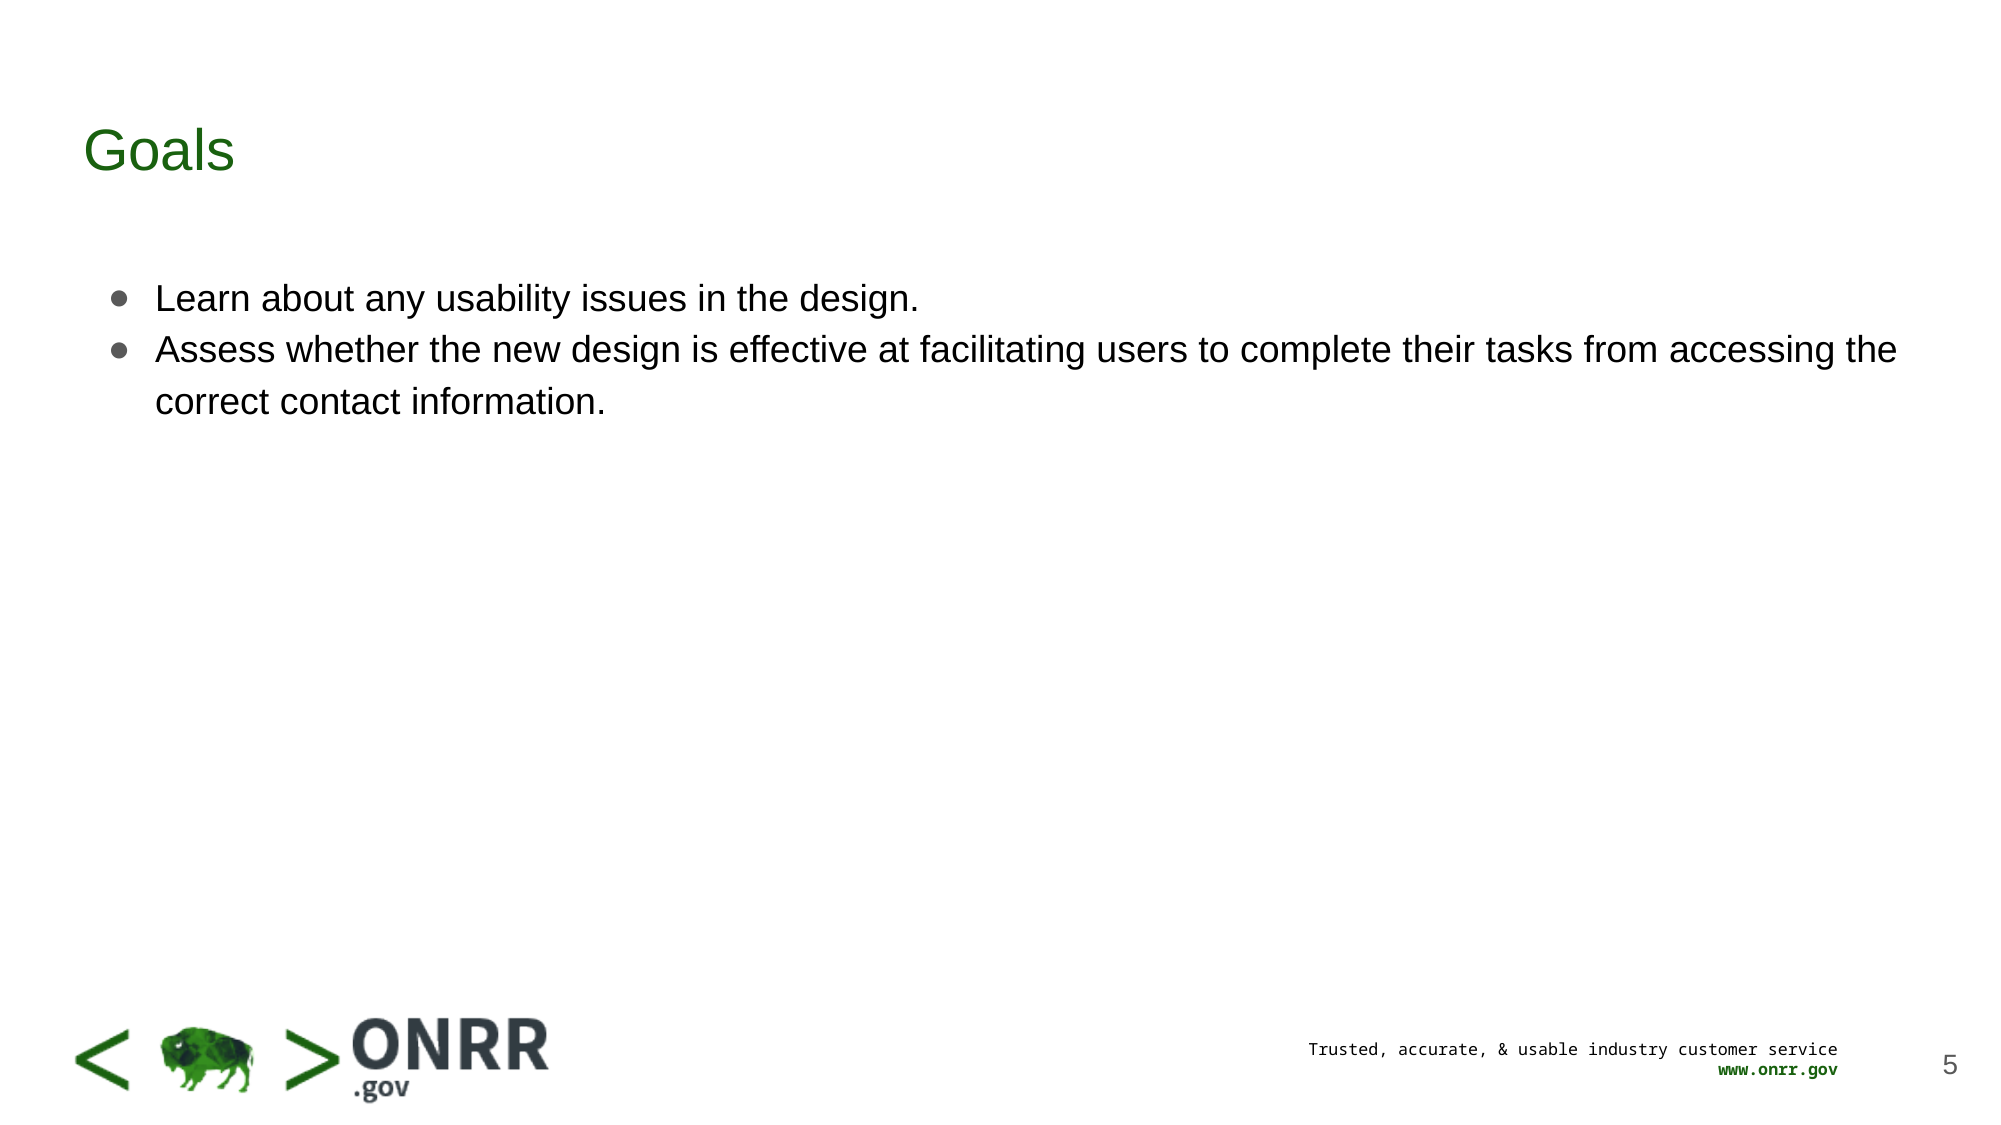

# Goals
Learn about any usability issues in the design.
Assess whether the new design is effective at facilitating users to complete their tasks from accessing the correct contact information.
5